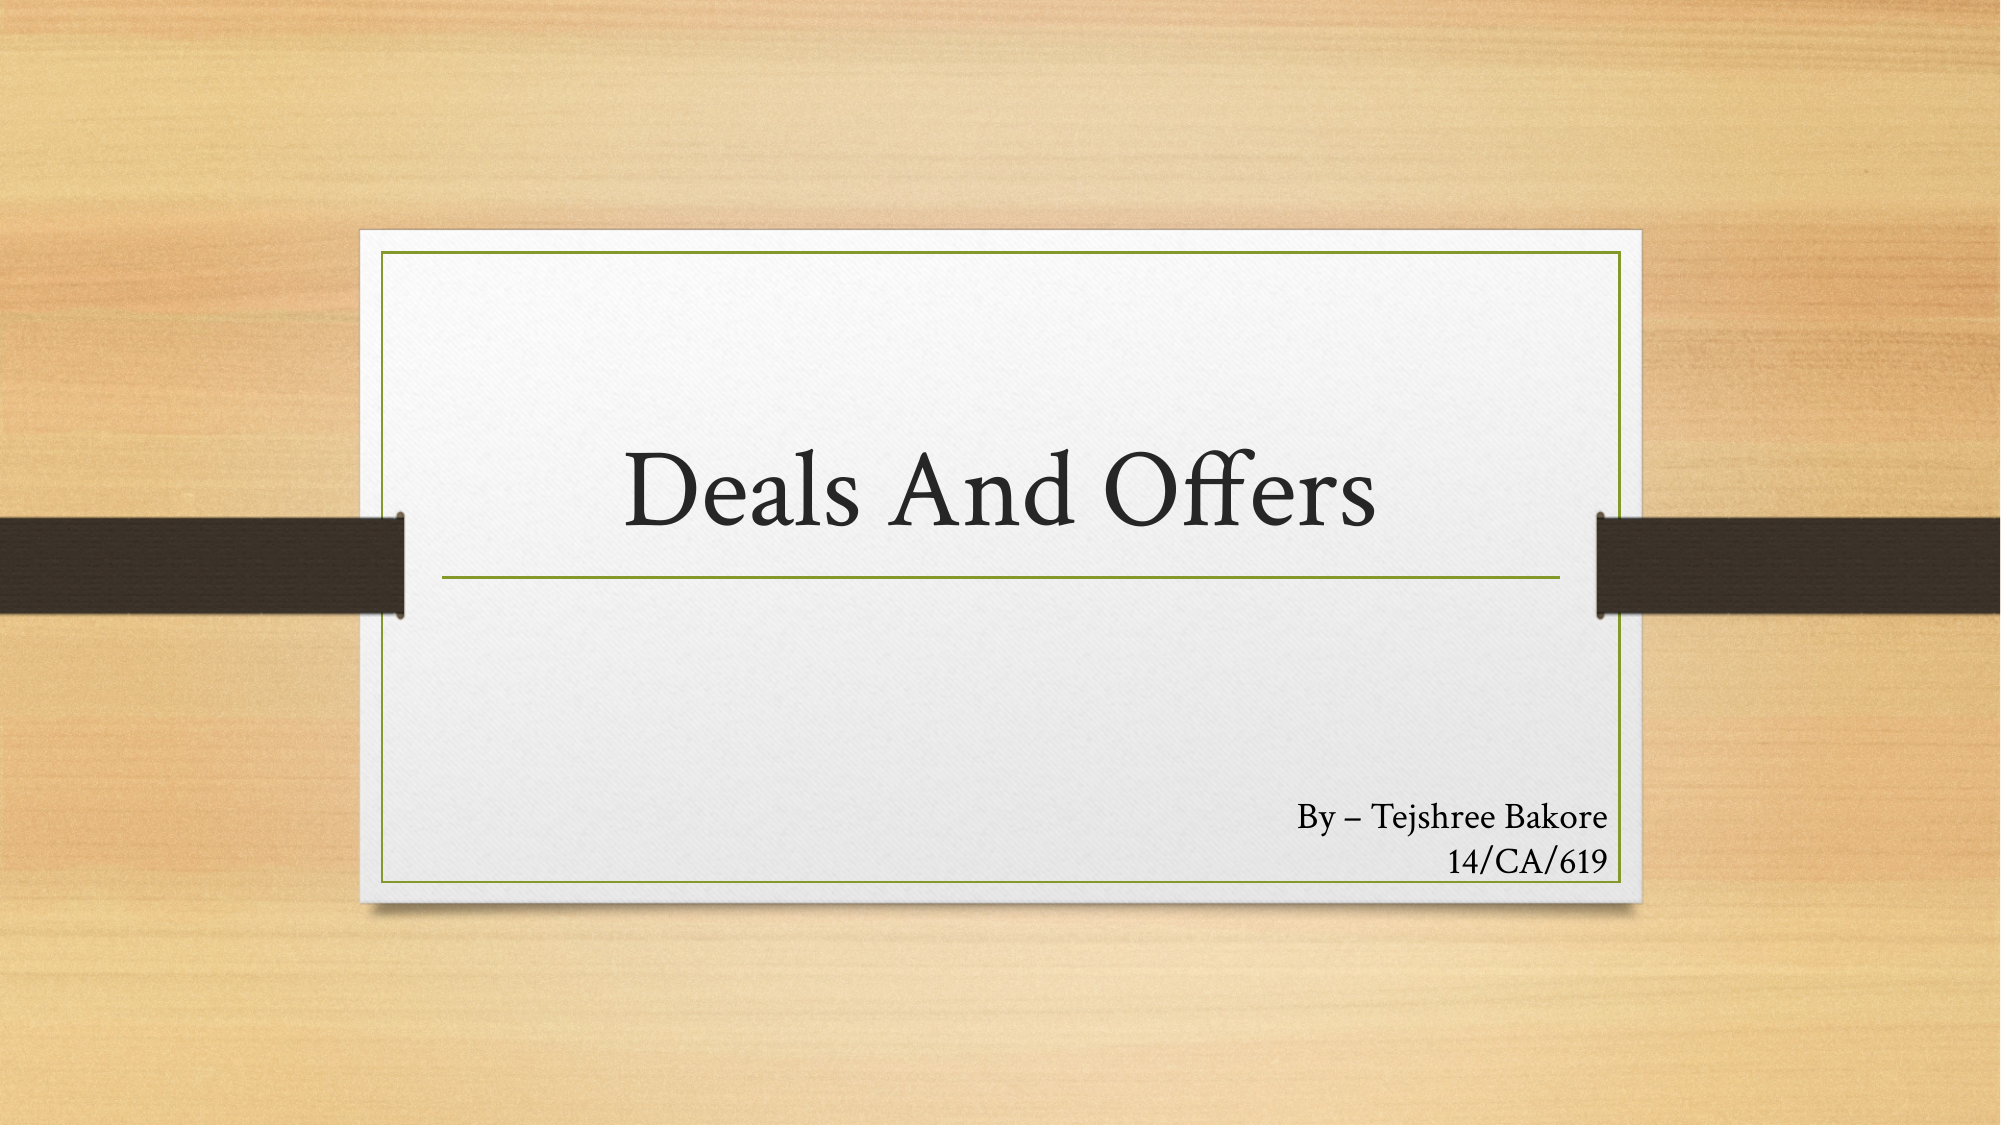

# Deals And Offers
By – Tejshree Bakore
14/CA/619